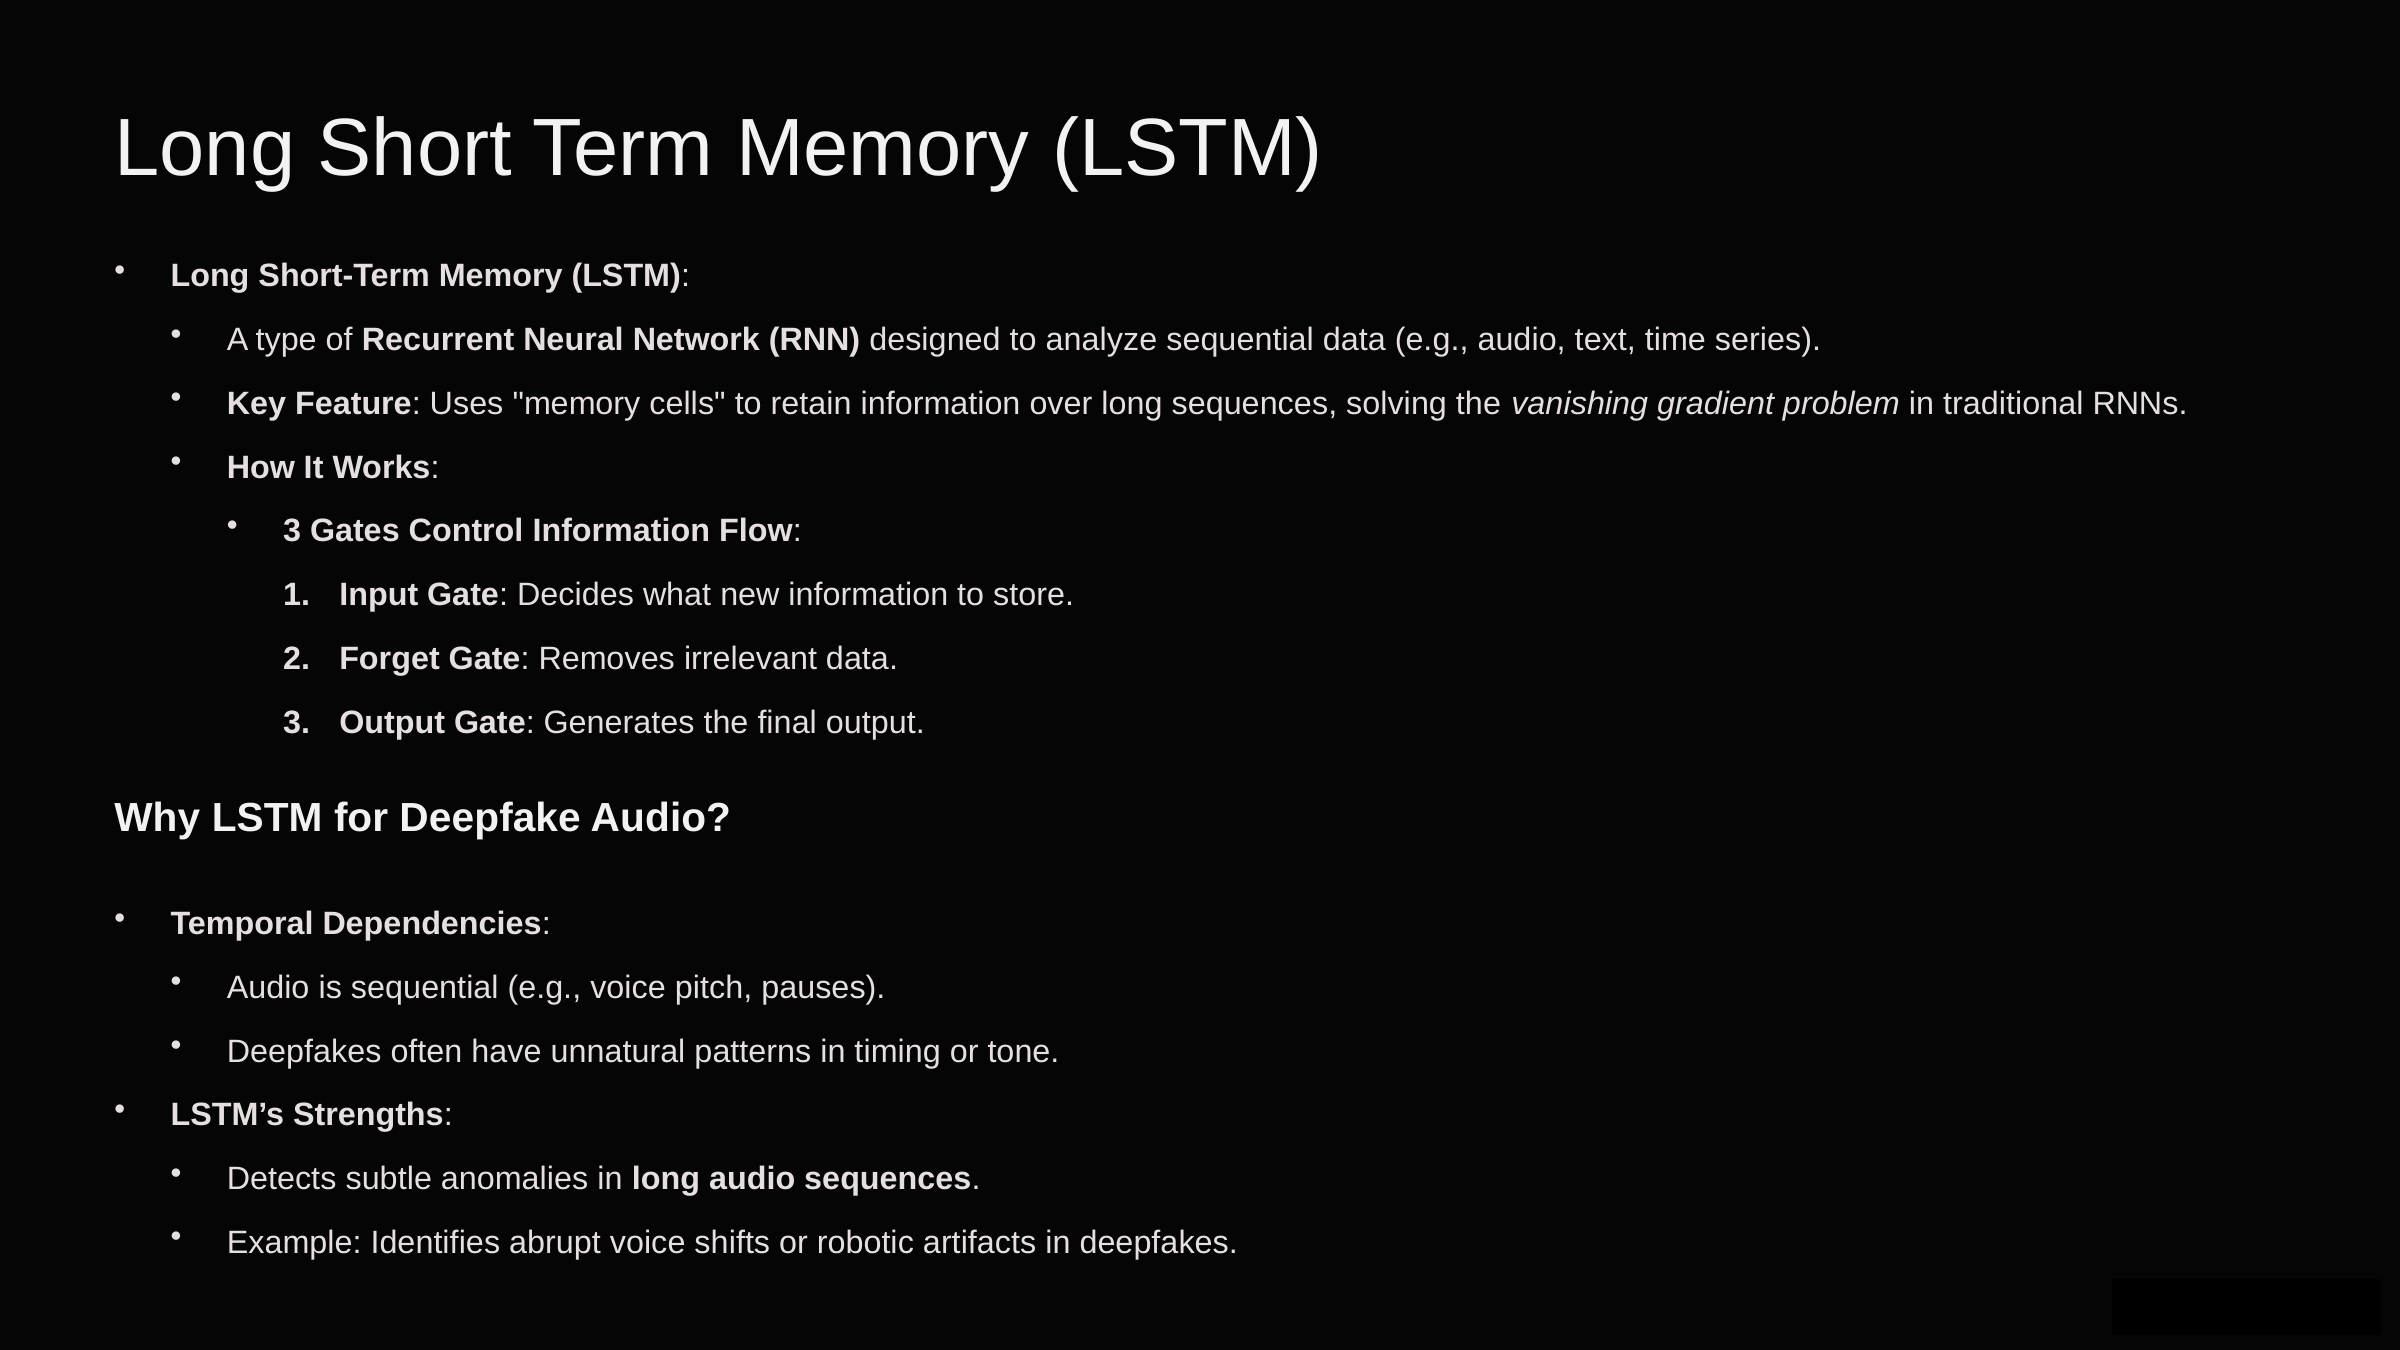

Long Short Term Memory (LSTM)
Long Short-Term Memory (LSTM):
A type of Recurrent Neural Network (RNN) designed to analyze sequential data (e.g., audio, text, time series).
Key Feature: Uses "memory cells" to retain information over long sequences, solving the vanishing gradient problem in traditional RNNs.
How It Works:
3 Gates Control Information Flow:
Input Gate: Decides what new information to store.
Forget Gate: Removes irrelevant data.
Output Gate: Generates the final output.
Why LSTM for Deepfake Audio?
Temporal Dependencies:
Audio is sequential (e.g., voice pitch, pauses).
Deepfakes often have unnatural patterns in timing or tone.
LSTM’s Strengths:
Detects subtle anomalies in long audio sequences.
Example: Identifies abrupt voice shifts or robotic artifacts in deepfakes.